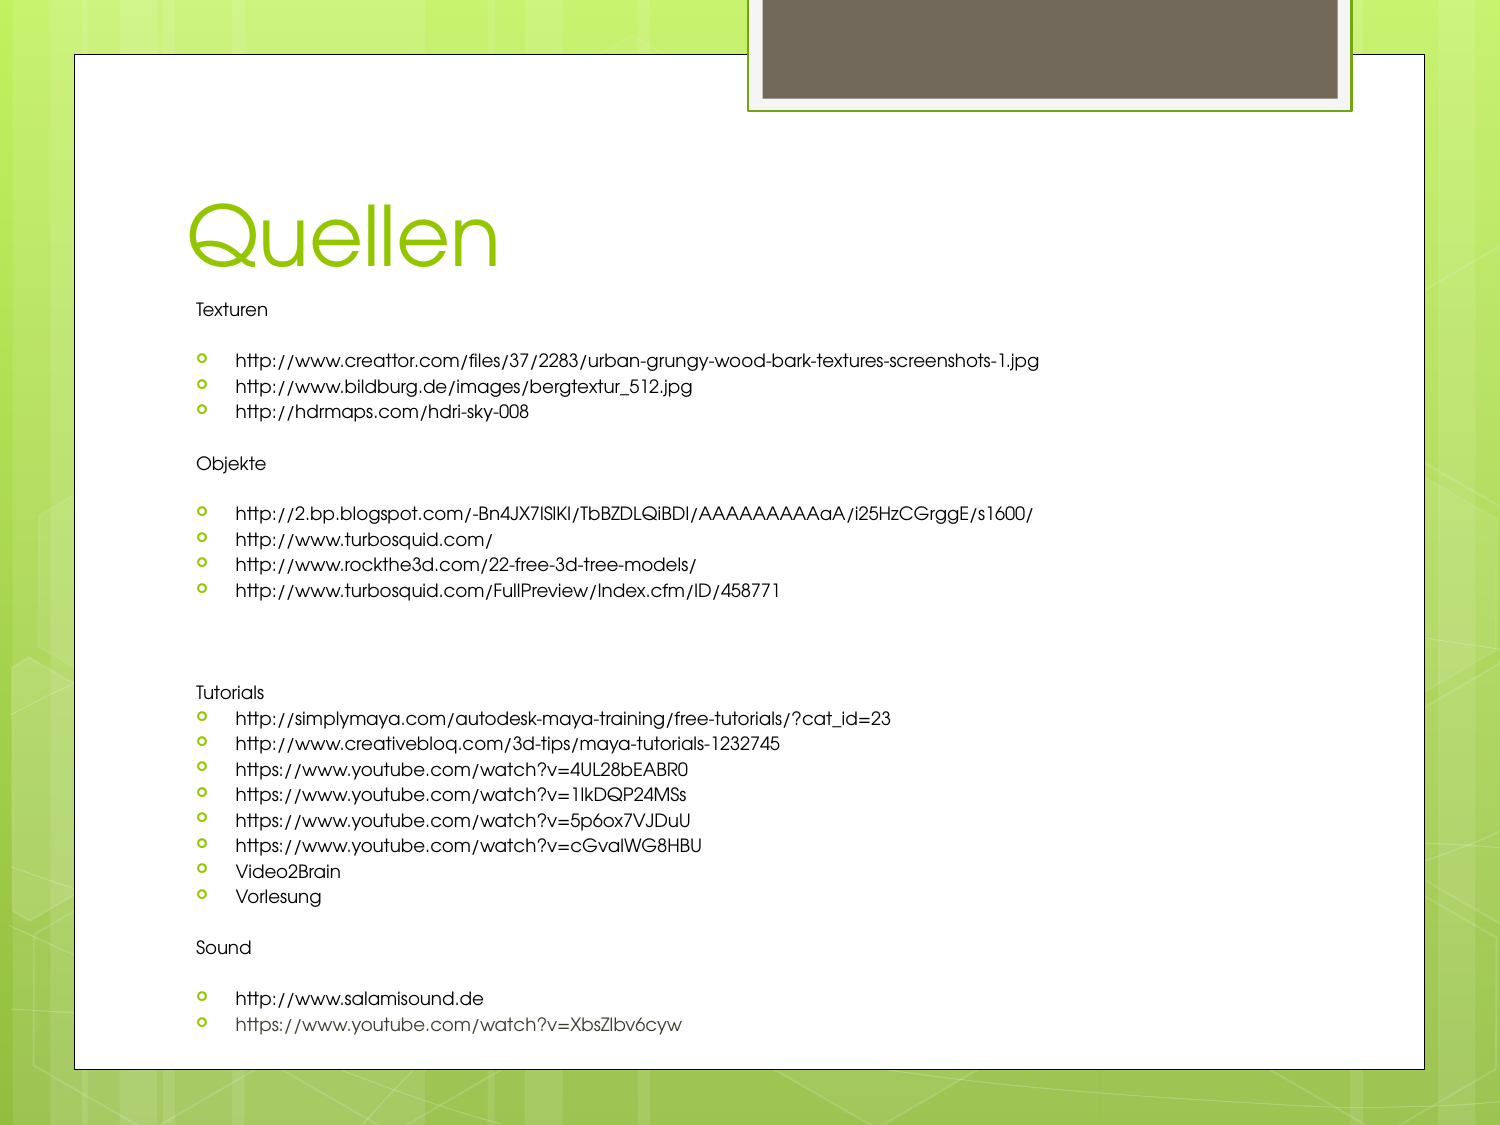

# Quellen
Texturen

http://www.creattor.com/files/37/2283/urban-grungy-wood-bark-textures-screenshots-1.jpg
http://www.bildburg.de/images/bergtextur_512.jpg
http://hdrmaps.com/hdri-sky-008

Objekte

http://2.bp.blogspot.com/-Bn4JX7lSlKI/TbBZDLQiBDI/AAAAAAAAAaA/i25HzCGrggE/s1600/
http://www.turbosquid.com/
http://www.rockthe3d.com/22-free-3d-tree-models/
http://www.turbosquid.com/FullPreview/Index.cfm/ID/458771

Tutorials
http://simplymaya.com/autodesk-maya-training/free-tutorials/?cat_id=23
http://www.creativebloq.com/3d-tips/maya-tutorials-1232745
https://www.youtube.com/watch?v=4UL28bEABR0
https://www.youtube.com/watch?v=1IkDQP24MSs
https://www.youtube.com/watch?v=5p6ox7VJDuU
https://www.youtube.com/watch?v=cGvalWG8HBU
Video2Brain
Vorlesung

Sound

http://www.salamisound.de
https://www.youtube.com/watch?v=XbsZIbv6cyw